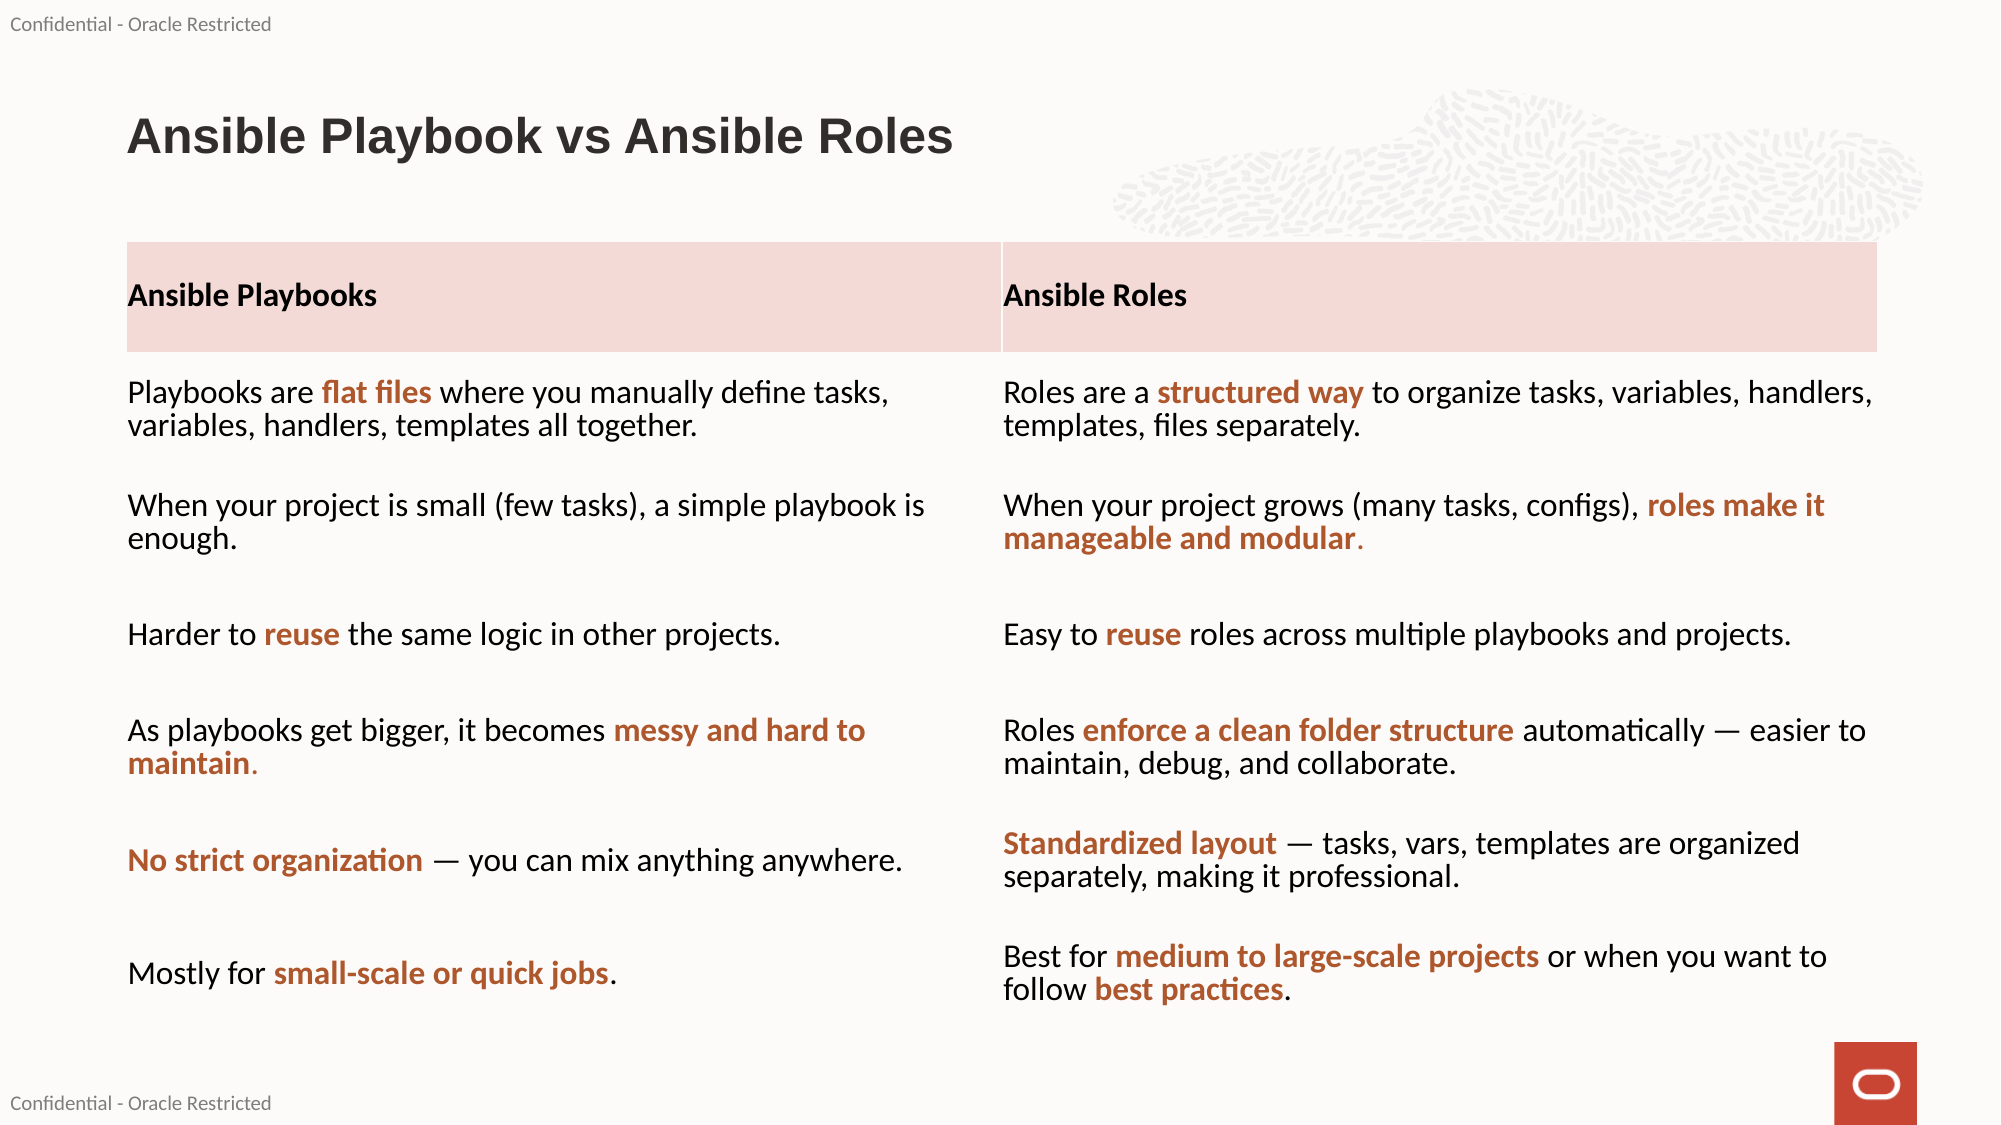

# Ansible Playbook vs Ansible Roles
| Ansible Playbooks | Ansible Roles |
| --- | --- |
| Playbooks are flat files where you manually define tasks, variables, handlers, templates all together. | Roles are a structured way to organize tasks, variables, handlers, templates, files separately. |
| When your project is small (few tasks), a simple playbook is enough. | When your project grows (many tasks, configs), roles make it manageable and modular. |
| Harder to reuse the same logic in other projects. | Easy to reuse roles across multiple playbooks and projects. |
| As playbooks get bigger, it becomes messy and hard to maintain. | Roles enforce a clean folder structure automatically — easier to maintain, debug, and collaborate. |
| No strict organization — you can mix anything anywhere. | Standardized layout — tasks, vars, templates are organized separately, making it professional. |
| Mostly for small-scale or quick jobs. | Best for medium to large-scale projects or when you want to follow best practices. |